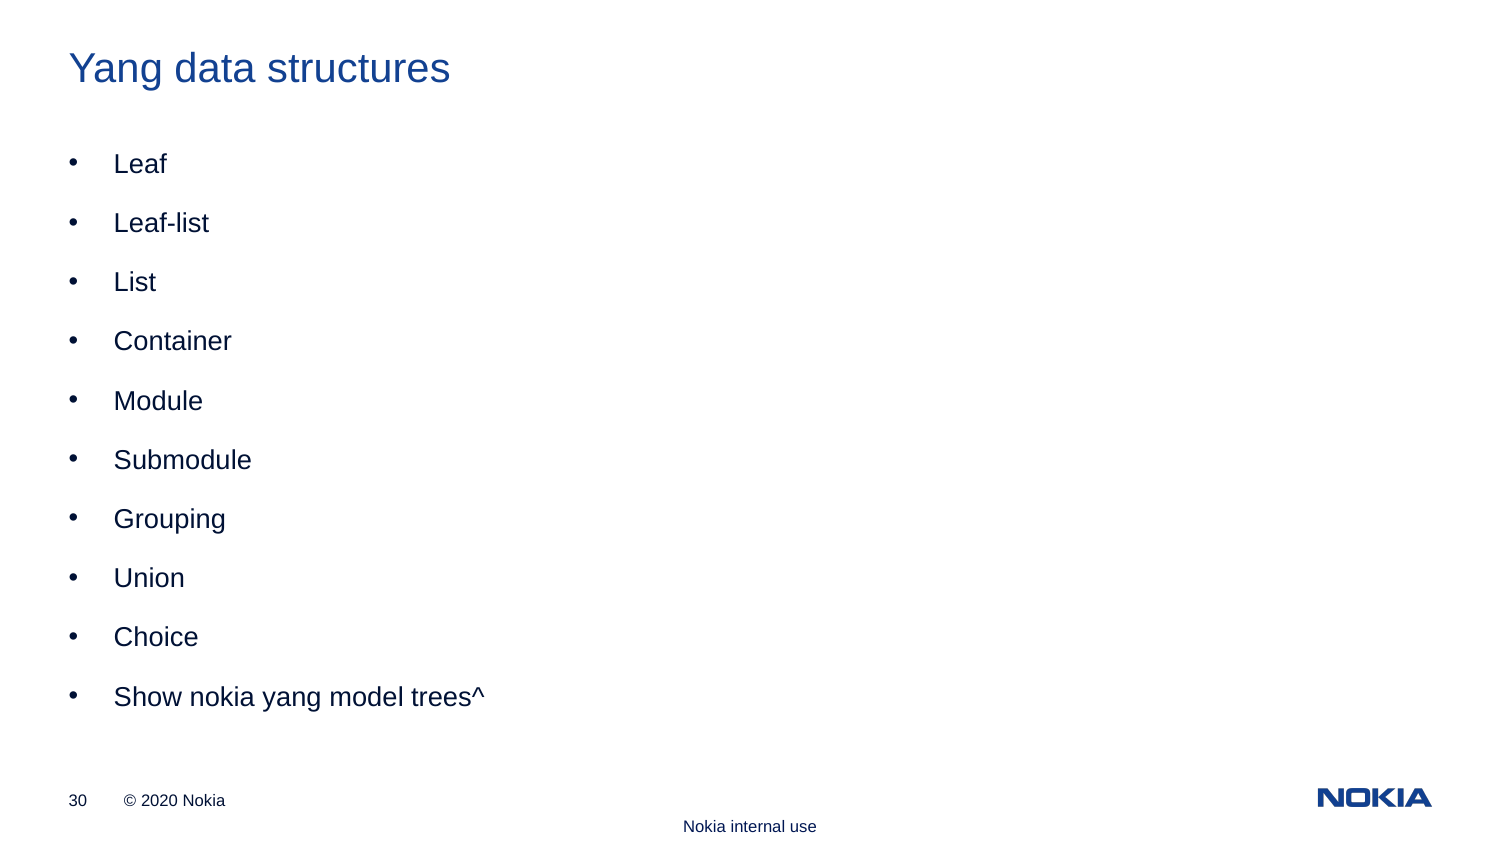

Yang data structures
Leaf
Leaf-list
List
Container
Module
Submodule
Grouping
Union
Choice
Show nokia yang model trees^